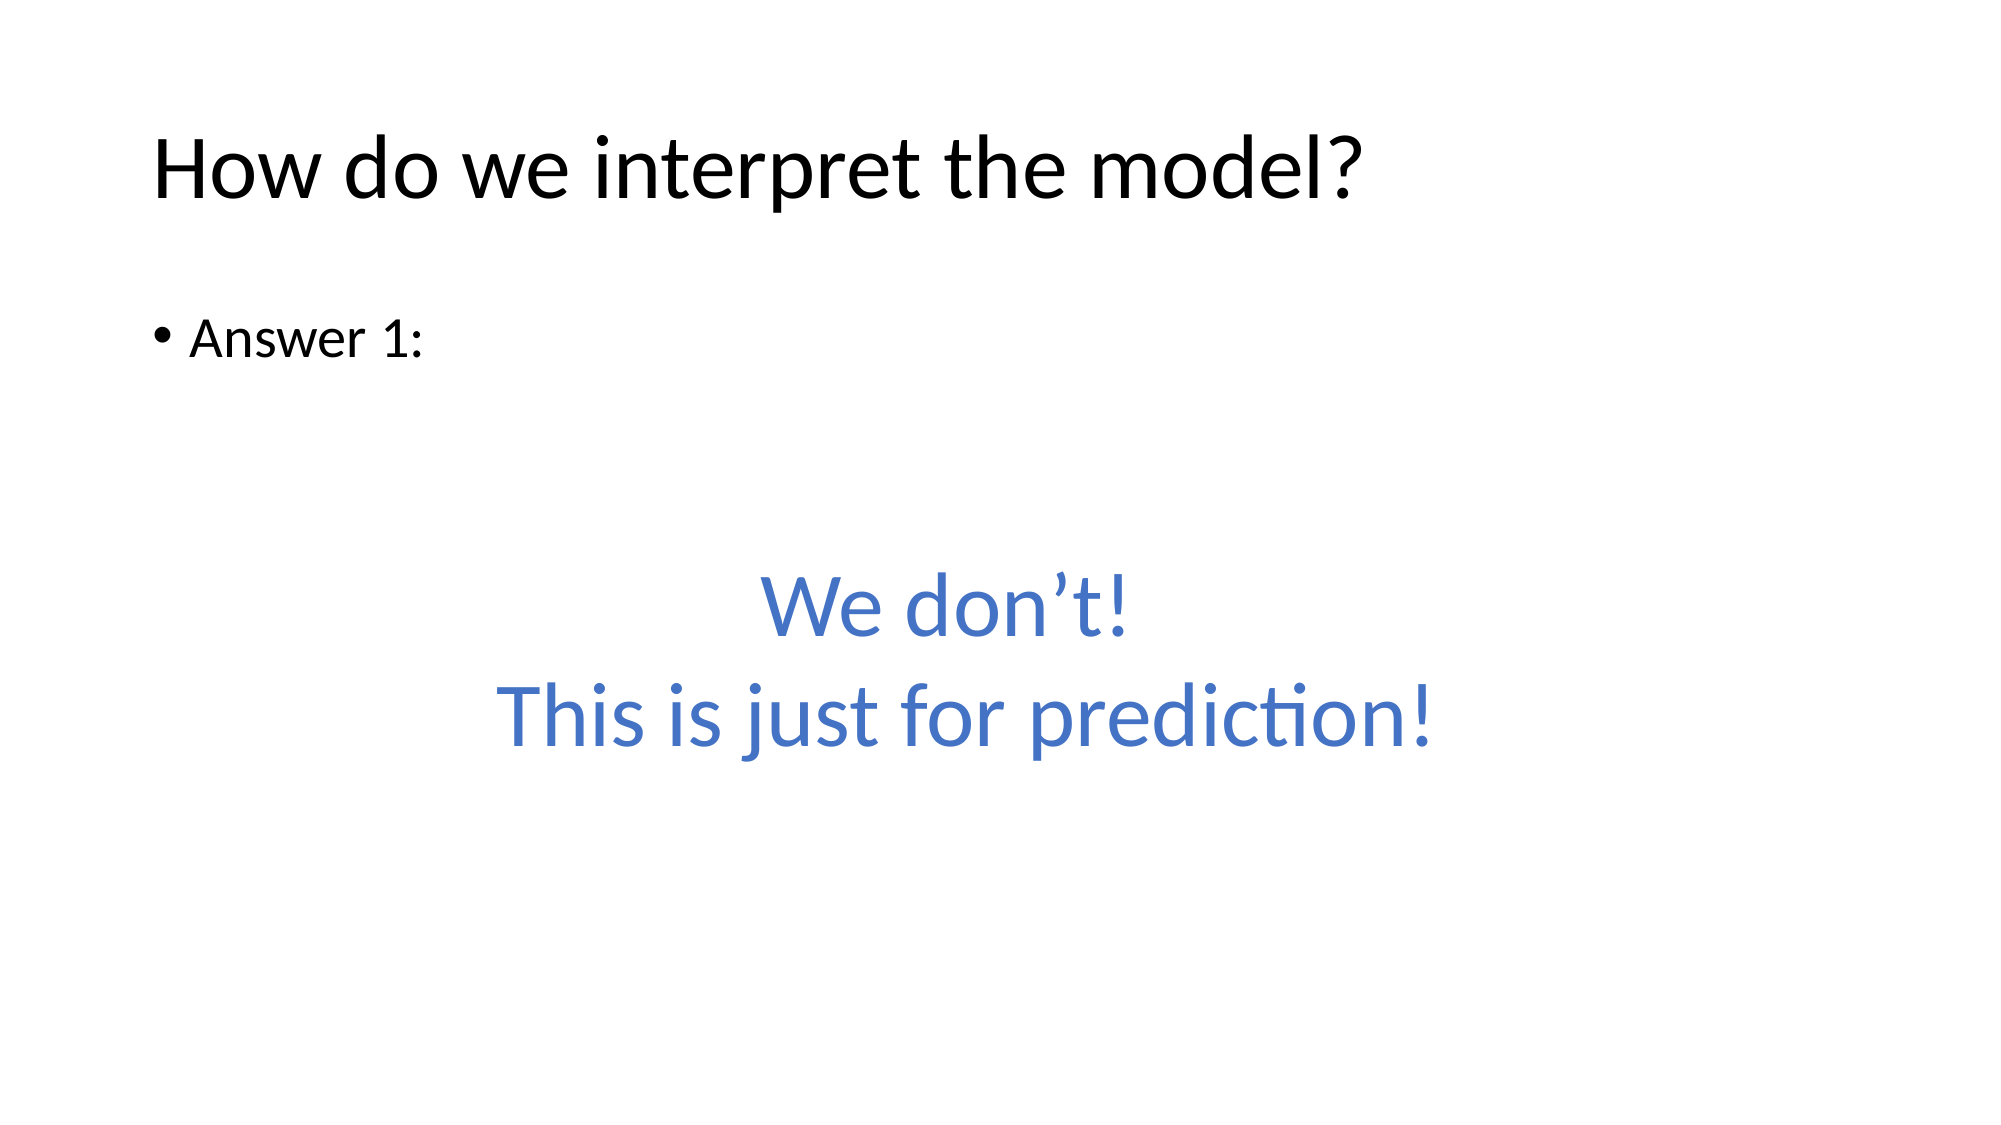

# How do we interpret the model?
Answer 1:
We don’t!
This is just for prediction!